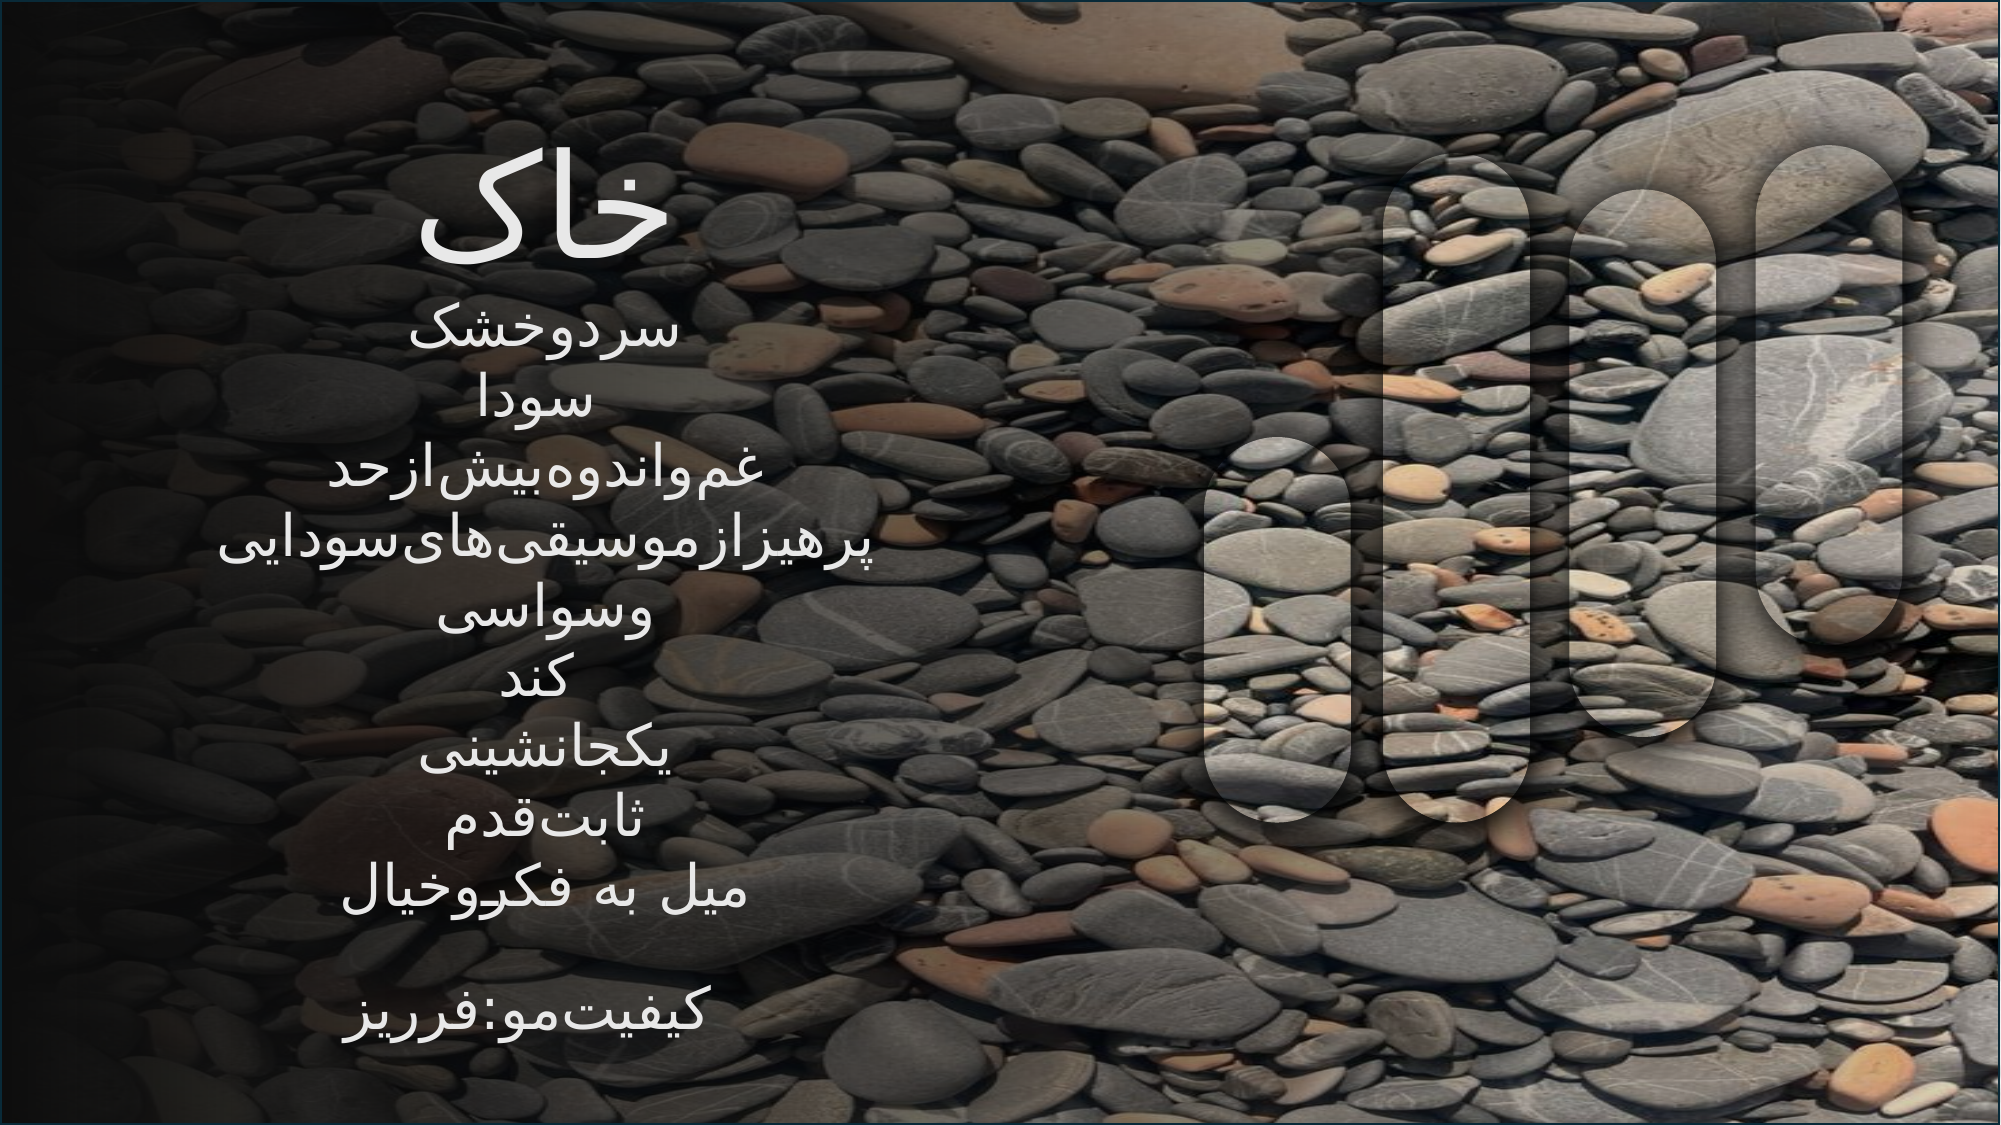

خاک
سردوخشک
سودا
غم‌واندوه‌بیش‌ازحد
پرهیزازموسیقی‌های‌سودایی
وسواسی
کند
یکجانشینی
ثابت‌قدم
میل به فکروخیال
کیفیت‌مو:فرریز